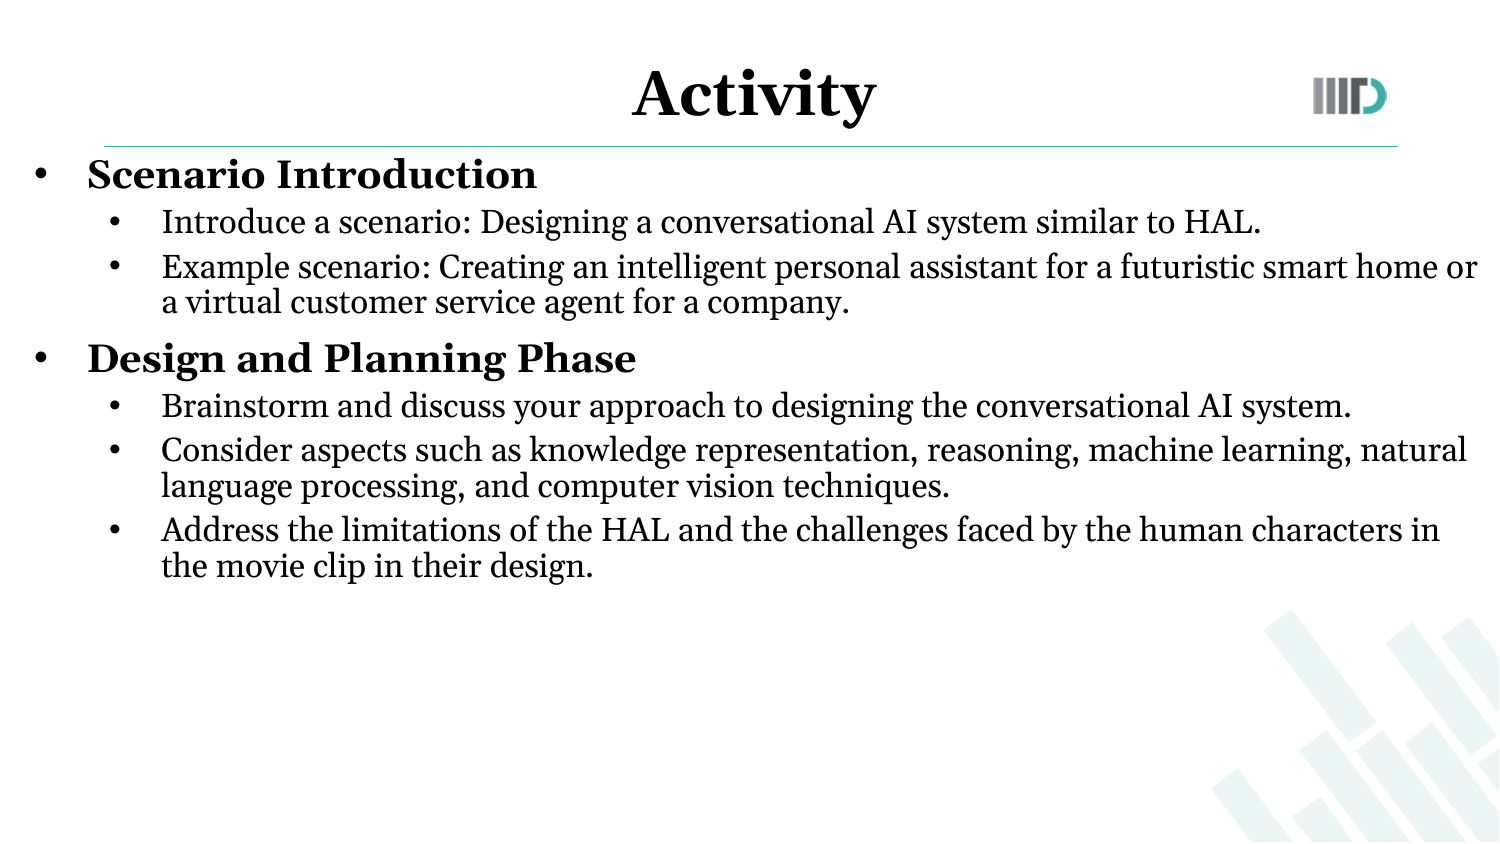

Activity

Scenario Introduction
Introduce a scenario: Designing a conversational AI system similar to HAL.
Example scenario: Creating an intelligent personal assistant for a futuristic smart home or a virtual customer service agent for a company.
Design and Planning Phase
Brainstorm and discuss your approach to designing the conversational AI system.
Consider aspects such as knowledge representation, reasoning, machine learning, natural language processing, and computer vision techniques.
Address the limitations of the HAL and the challenges faced by the human characters in the movie clip in their design.